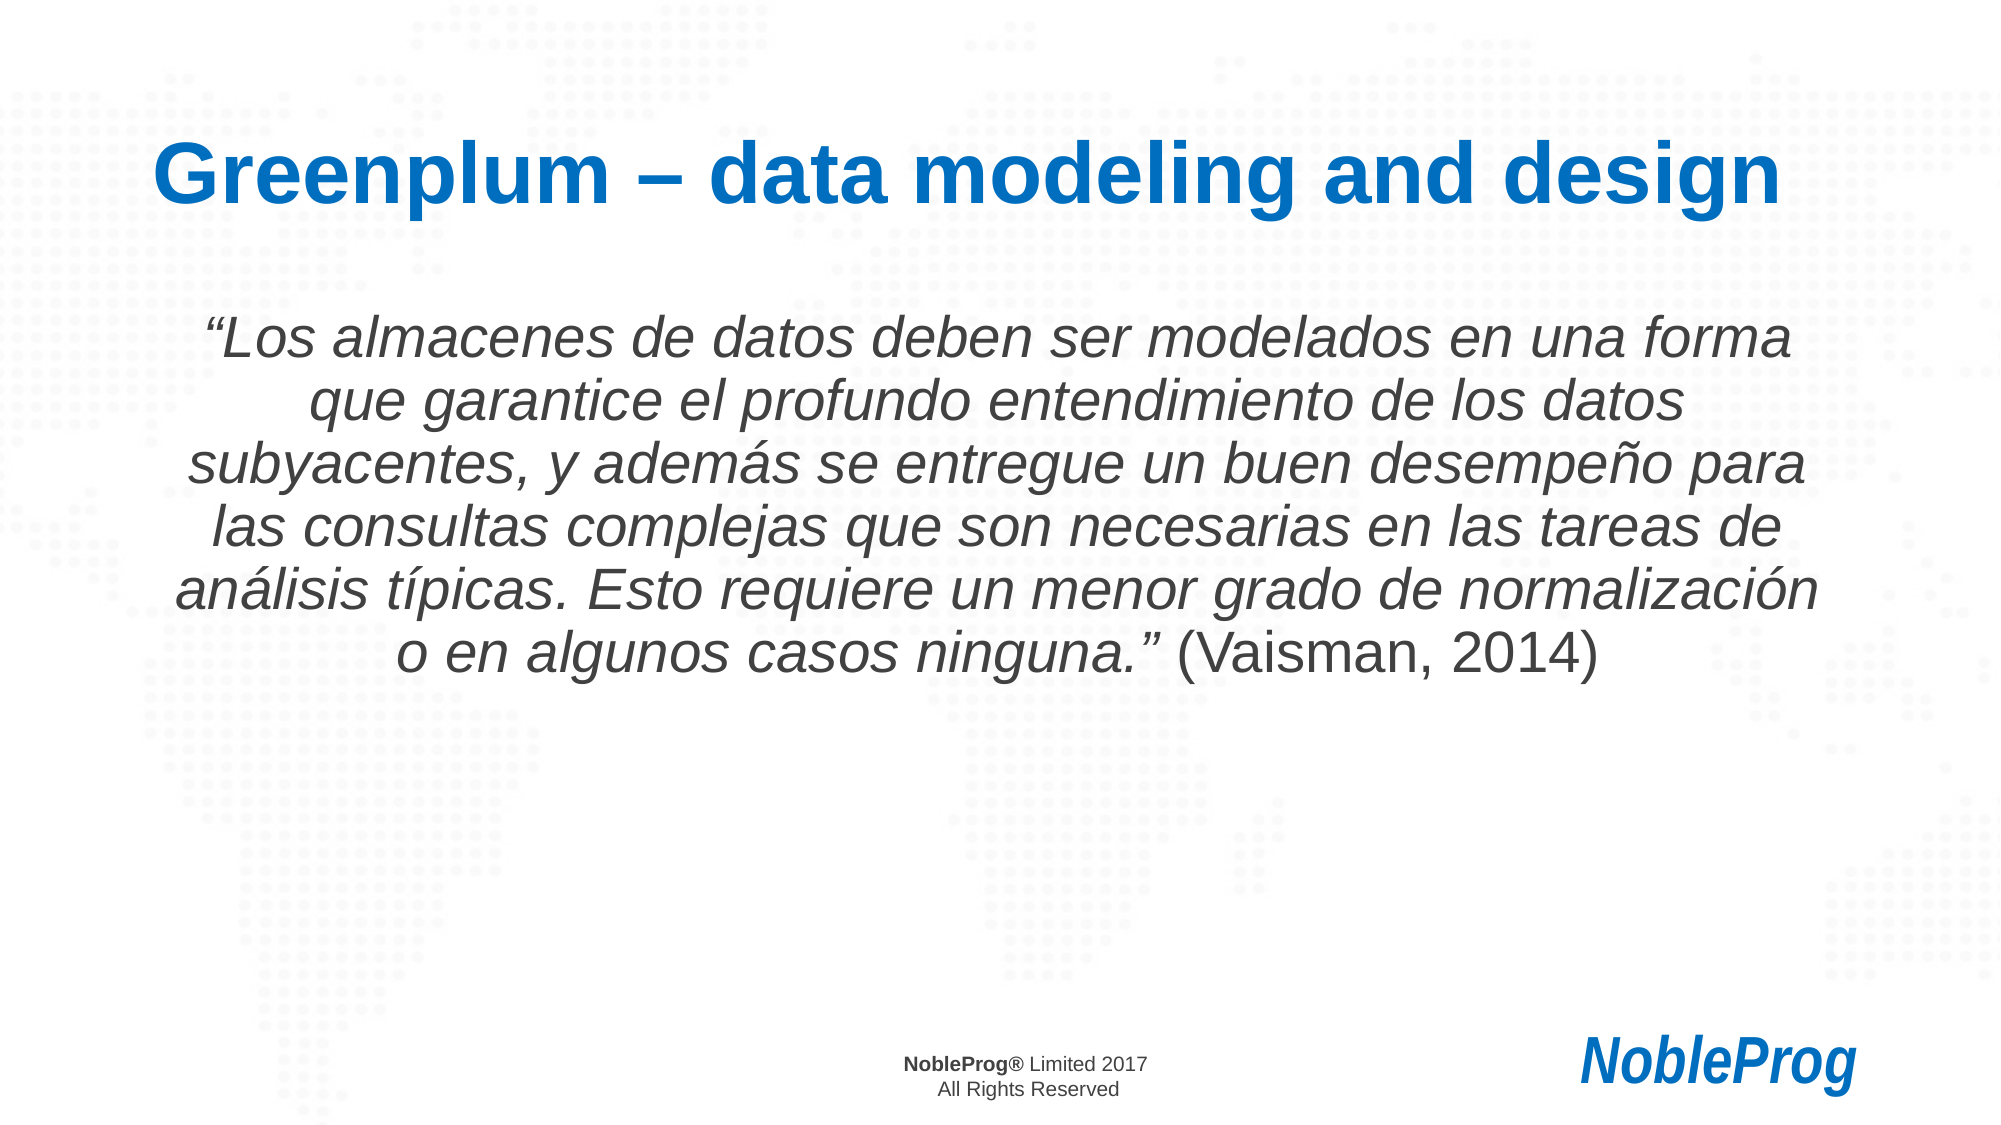

# Greenplum – data modeling and design
“Los almacenes de datos deben ser modelados en una forma que garantice el profundo entendimiento de los datos subyacentes, y además se entregue un buen desempeño para las consultas complejas que son necesarias en las tareas de análisis típicas. Esto requiere un menor grado de normalización o en algunos casos ninguna.” (Vaisman, 2014)